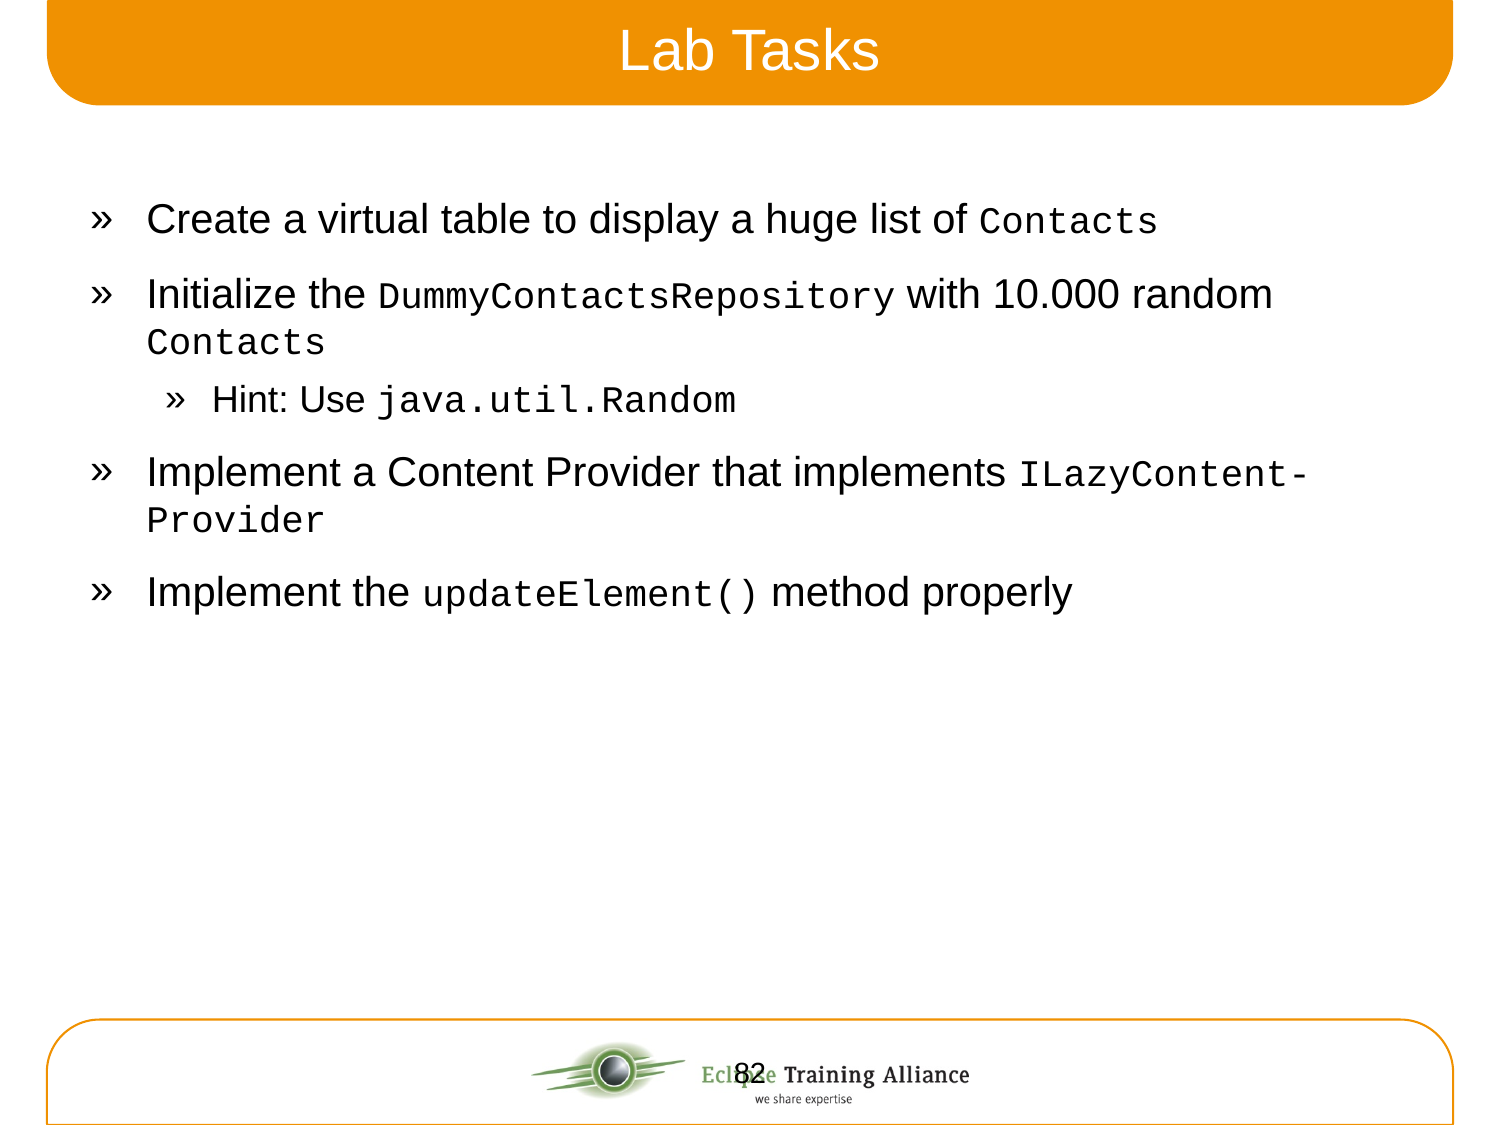

# Lab Tasks
Create a virtual table to display a huge list of Contacts
Initialize the DummyContactsRepository with 10.000 random Contacts
Hint: Use java.util.Random
Implement a Content Provider that implements ILazyContent-Provider
Implement the updateElement() method properly
82